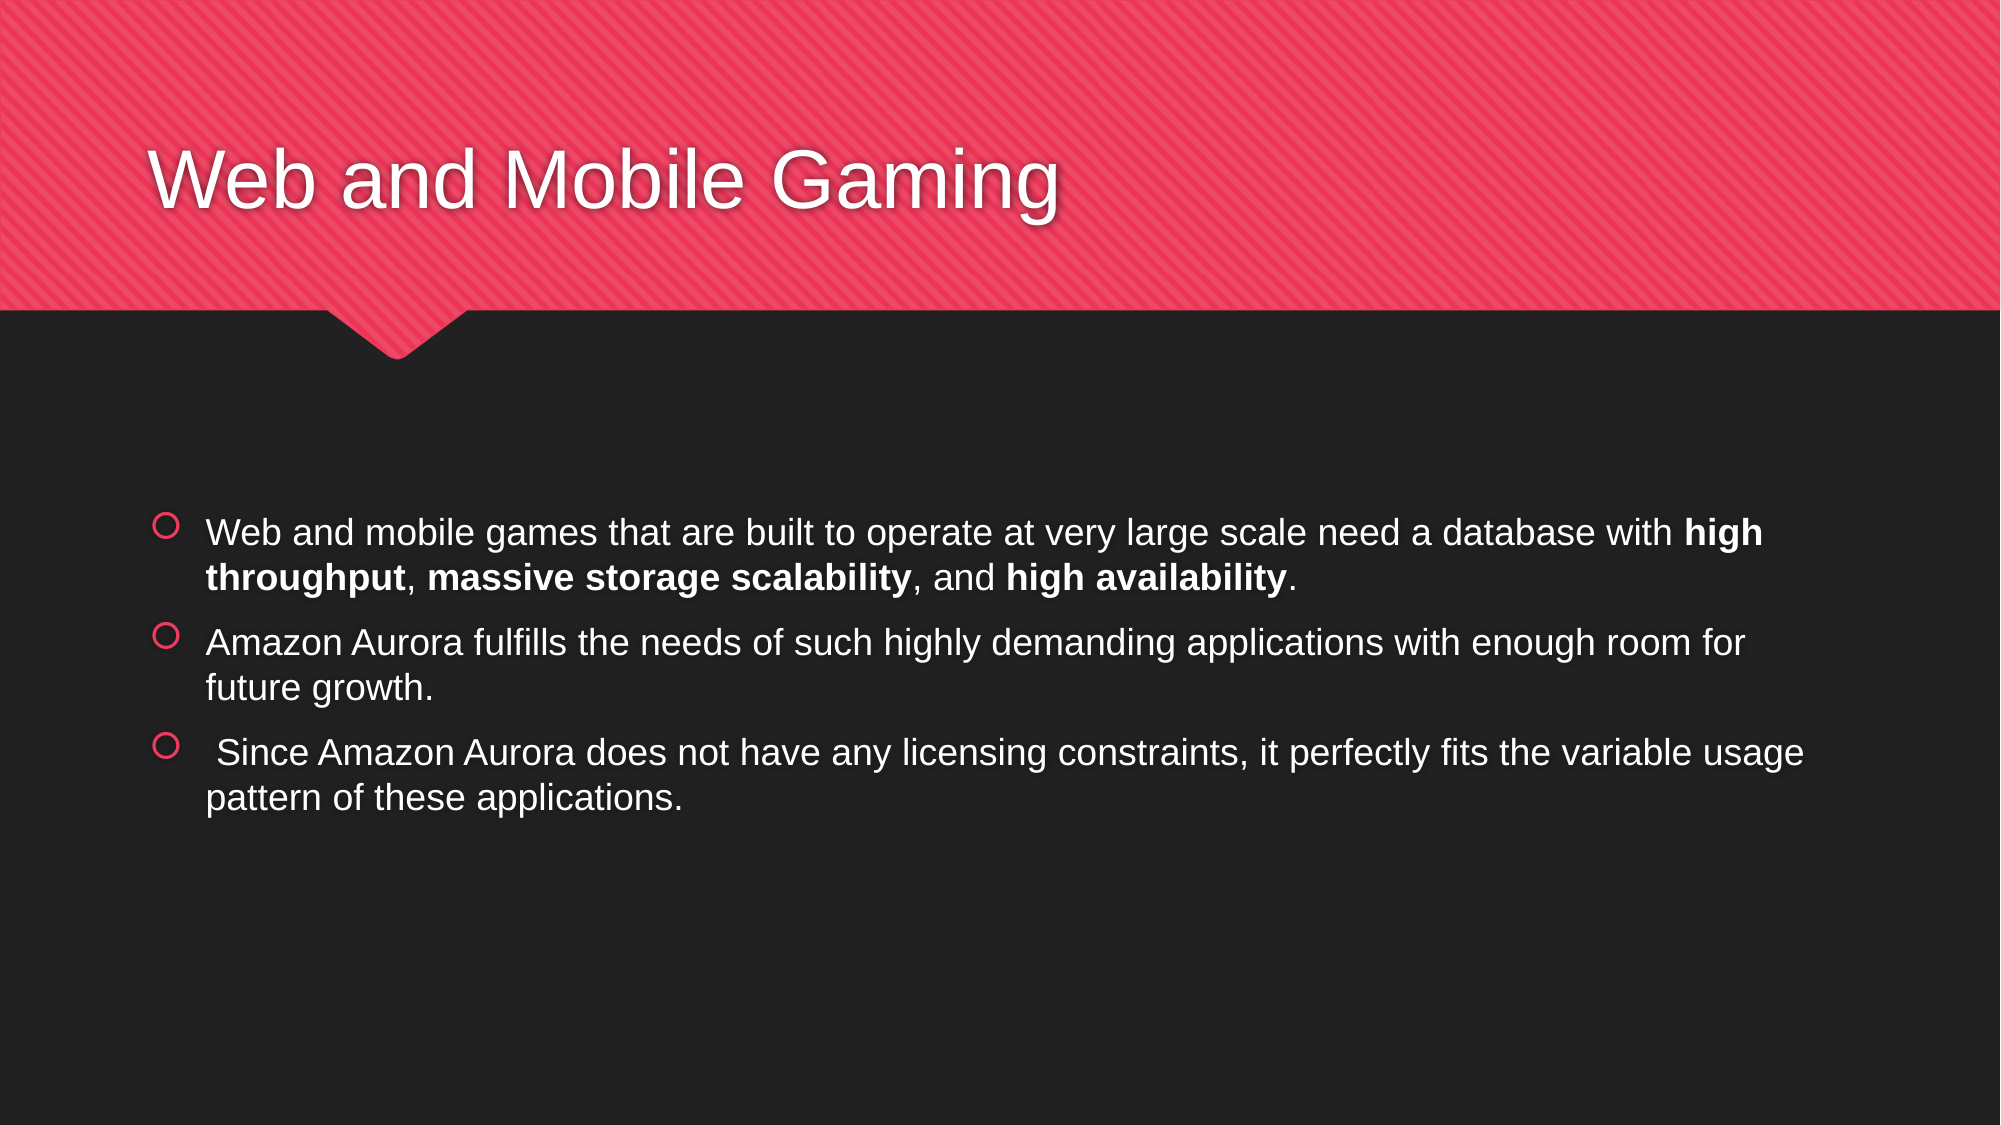

# Web and Mobile Gaming
Web and mobile games that are built to operate at very large scale need a database with high throughput, massive storage scalability, and high availability.
Amazon Aurora fulfills the needs of such highly demanding applications with enough room for future growth.
 Since Amazon Aurora does not have any licensing constraints, it perfectly fits the variable usage pattern of these applications.